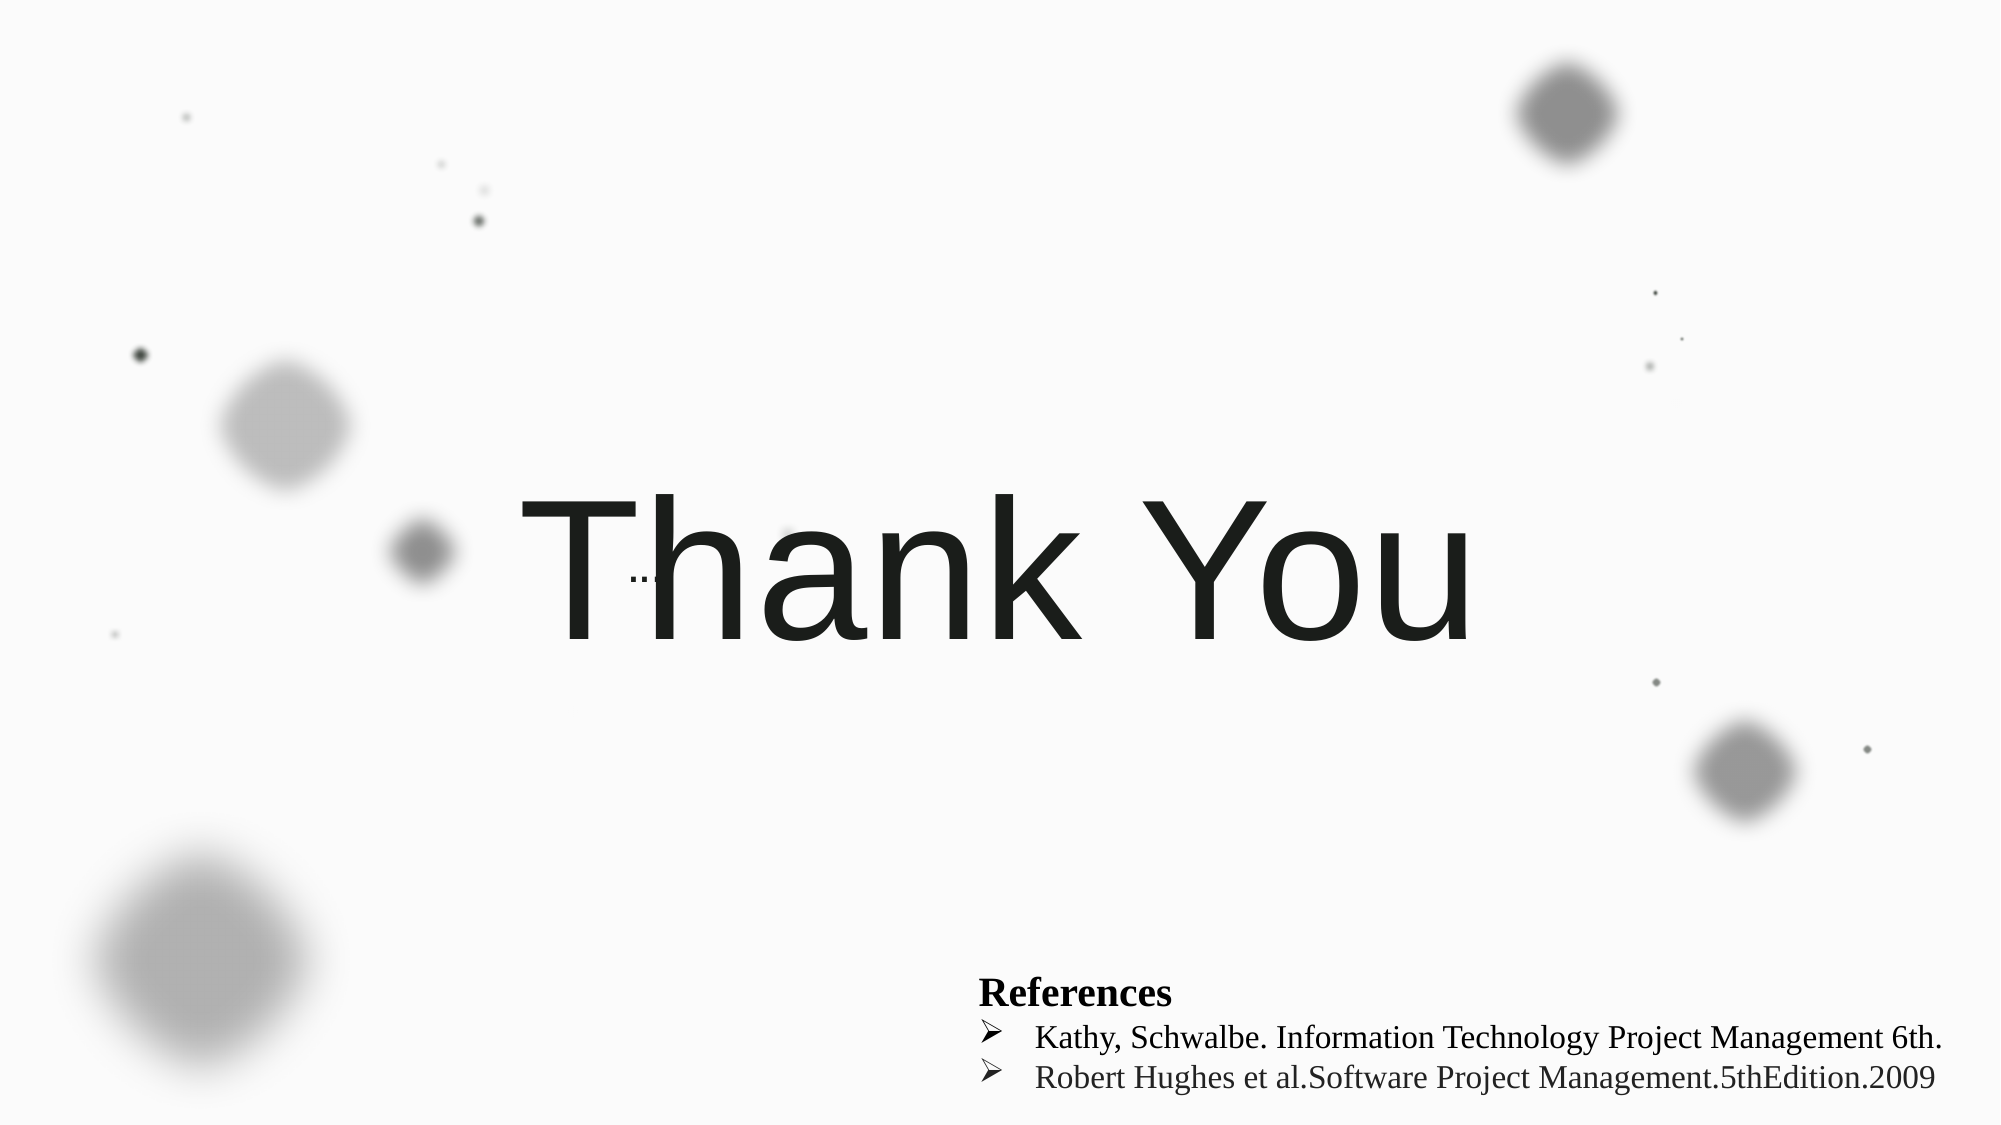

Thank You

.
.
.

References
Kathy, Schwalbe. Information Technology Project Management 6th.
Robert Hughes et al.Software Project Management.5thEdition.2009